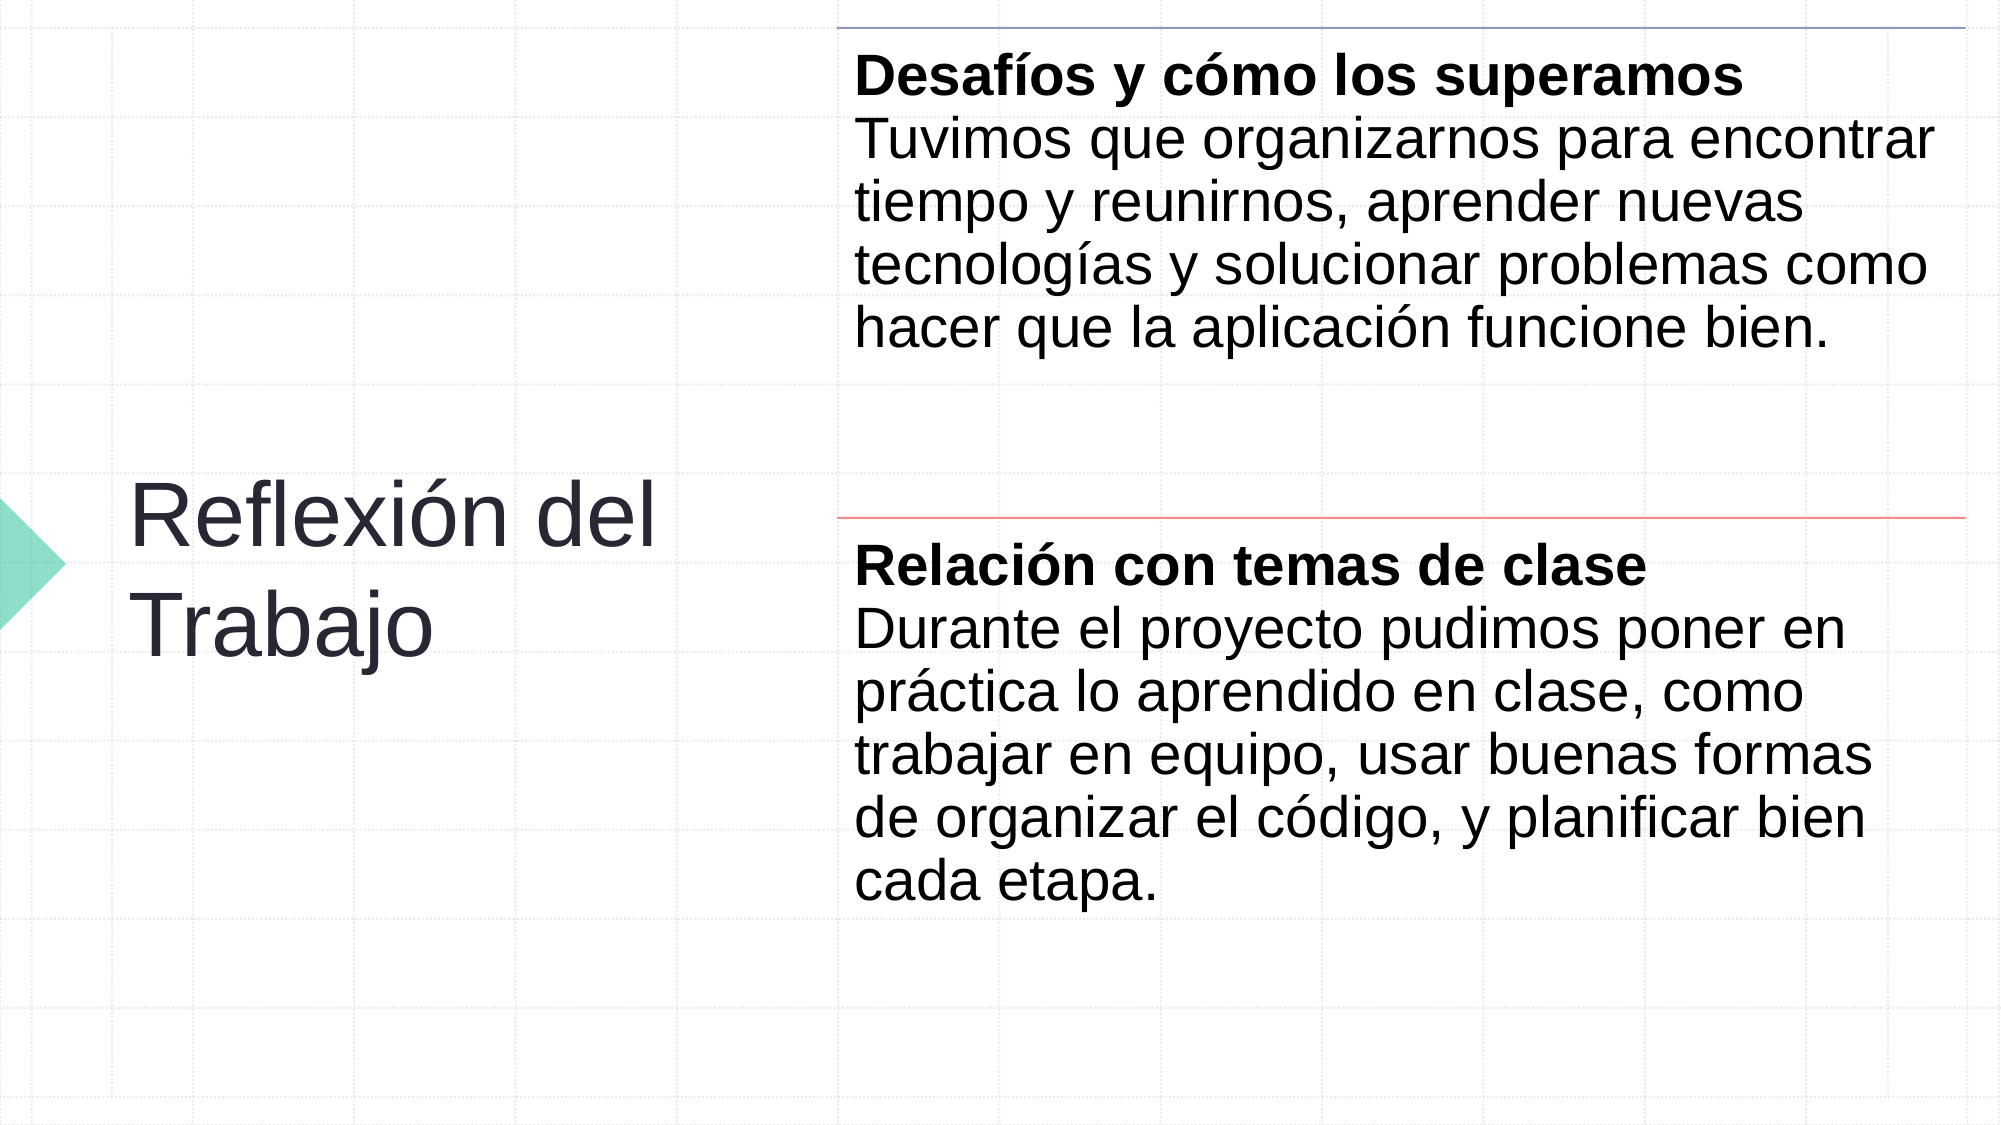

Desafíos y cómo los superamos
Tuvimos que organizarnos para encontrar tiempo y reunirnos, aprender nuevas tecnologías y solucionar problemas como hacer que la aplicación funcione bien.
Relación con temas de clase
Durante el proyecto pudimos poner en práctica lo aprendido en clase, como trabajar en equipo, usar buenas formas de organizar el código, y planificar bien cada etapa.
# Reflexión del Trabajo